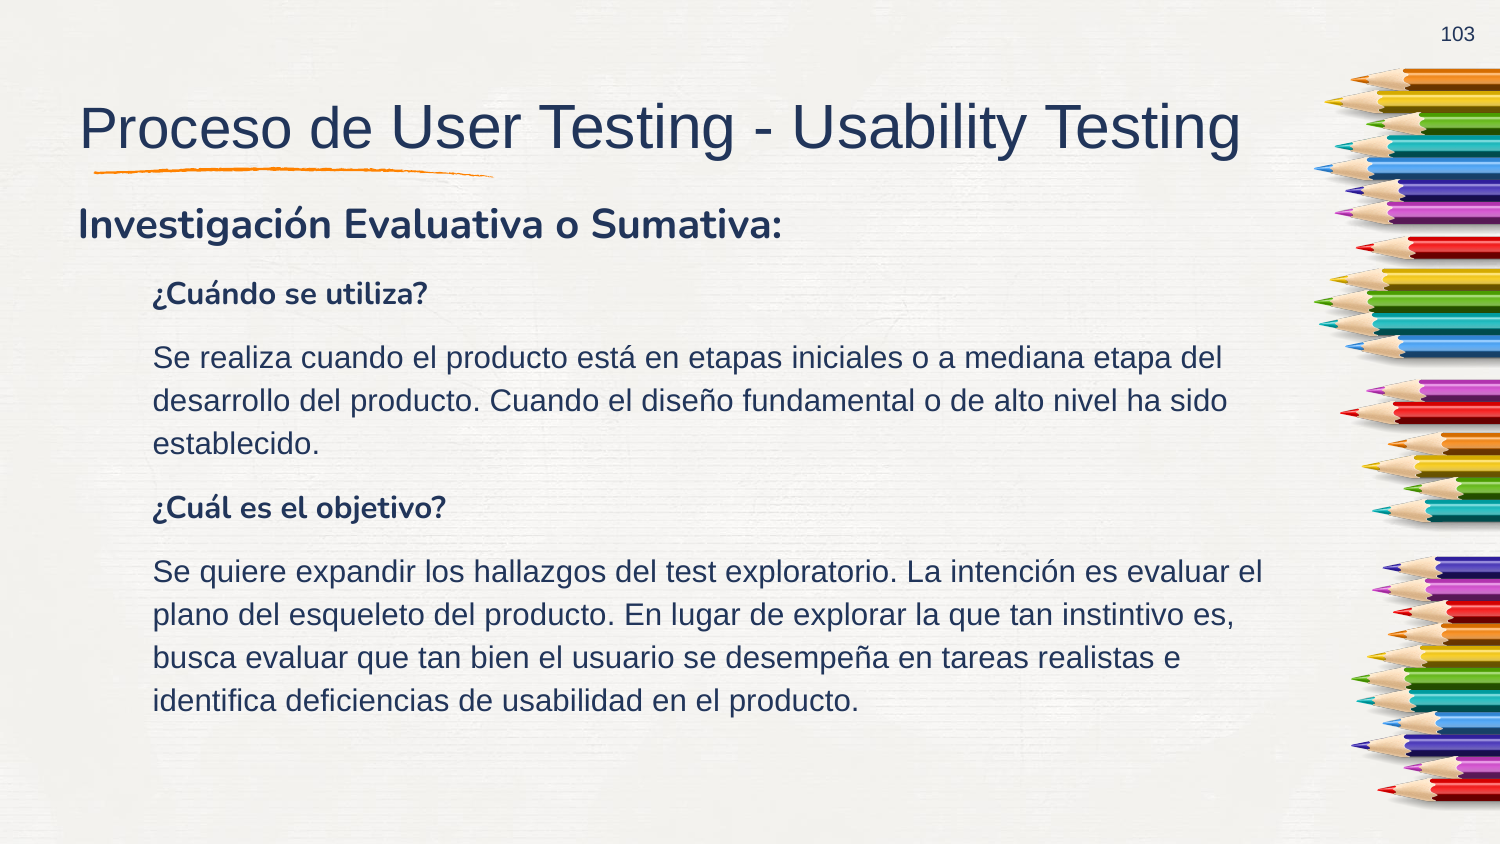

# Proceso de User Testing - Usability Testing
103
Investigación Evaluativa o Sumativa:
¿Cuándo se utiliza?
Se realiza cuando el producto está en etapas iniciales o a mediana etapa del desarrollo del producto. Cuando el diseño fundamental o de alto nivel ha sido establecido.
¿Cuál es el objetivo?
Se quiere expandir los hallazgos del test exploratorio. La intención es evaluar el plano del esqueleto del producto. En lugar de explorar la que tan instintivo es, busca evaluar que tan bien el usuario se desempeña en tareas realistas e identifica deficiencias de usabilidad en el producto.